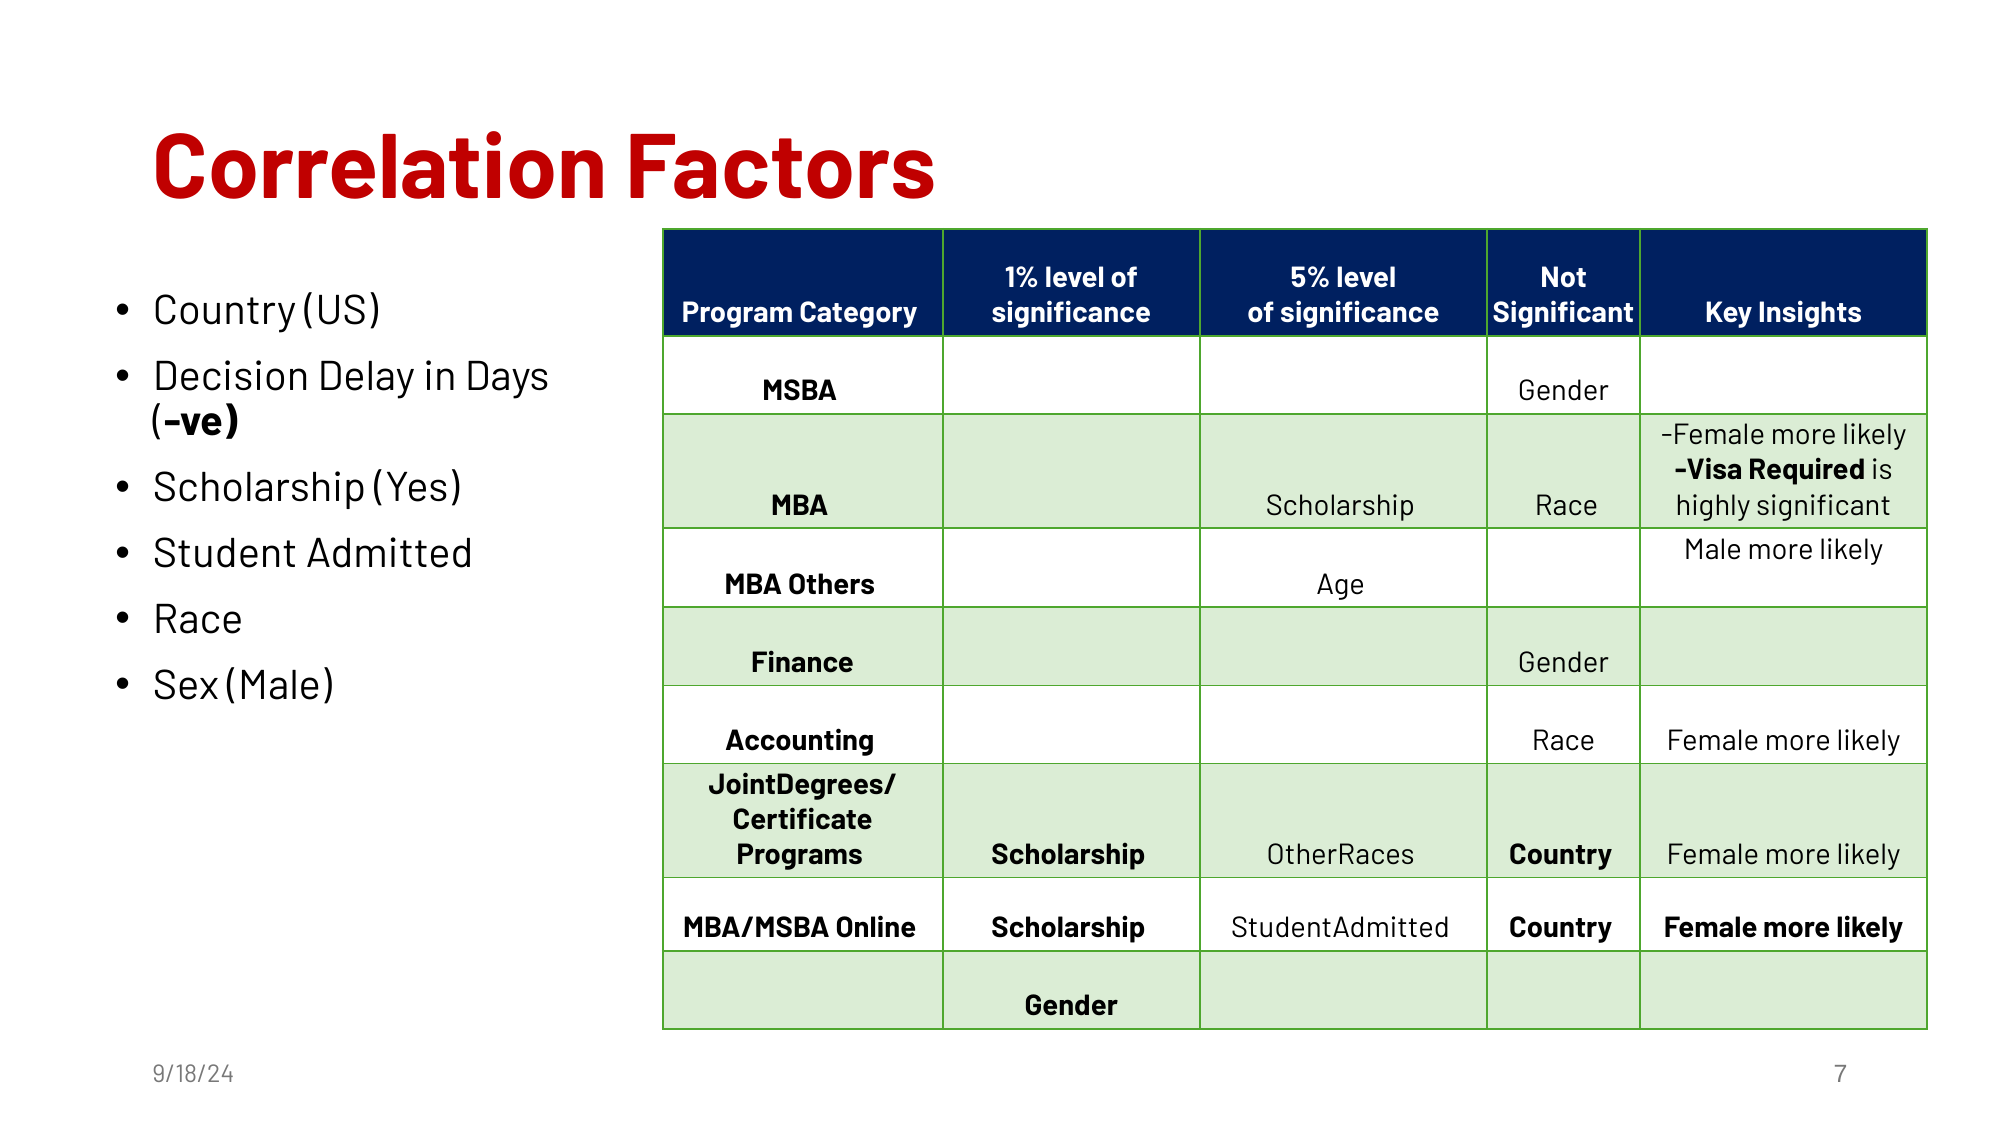

# Correlation Factors
| Program Category | 1% level of significance | 5% level of significance | Not Significant | Key Insights |
| --- | --- | --- | --- | --- |
| MSBA |  |  | Gender |  |
| MBA |  | Scholarship | Race | -Female more likely -Visa Required is highly significant |
| MBA Others |  | Age |  | Male more likely |
| Finance |  |  | Gender |  |
| Accounting |  |  | Race | Female more likely |
| JointDegrees/Certificate Programs | Scholarship | OtherRaces | Country | Female more likely |
| MBA/MSBA Online | Scholarship | StudentAdmitted | Country | Female more likely |
|  | Gender |  |  |  |
Country (US)
Decision Delay in Days (-ve)
Scholarship (Yes)
Student Admitted
Race
Sex (Male)

9/18/24

7